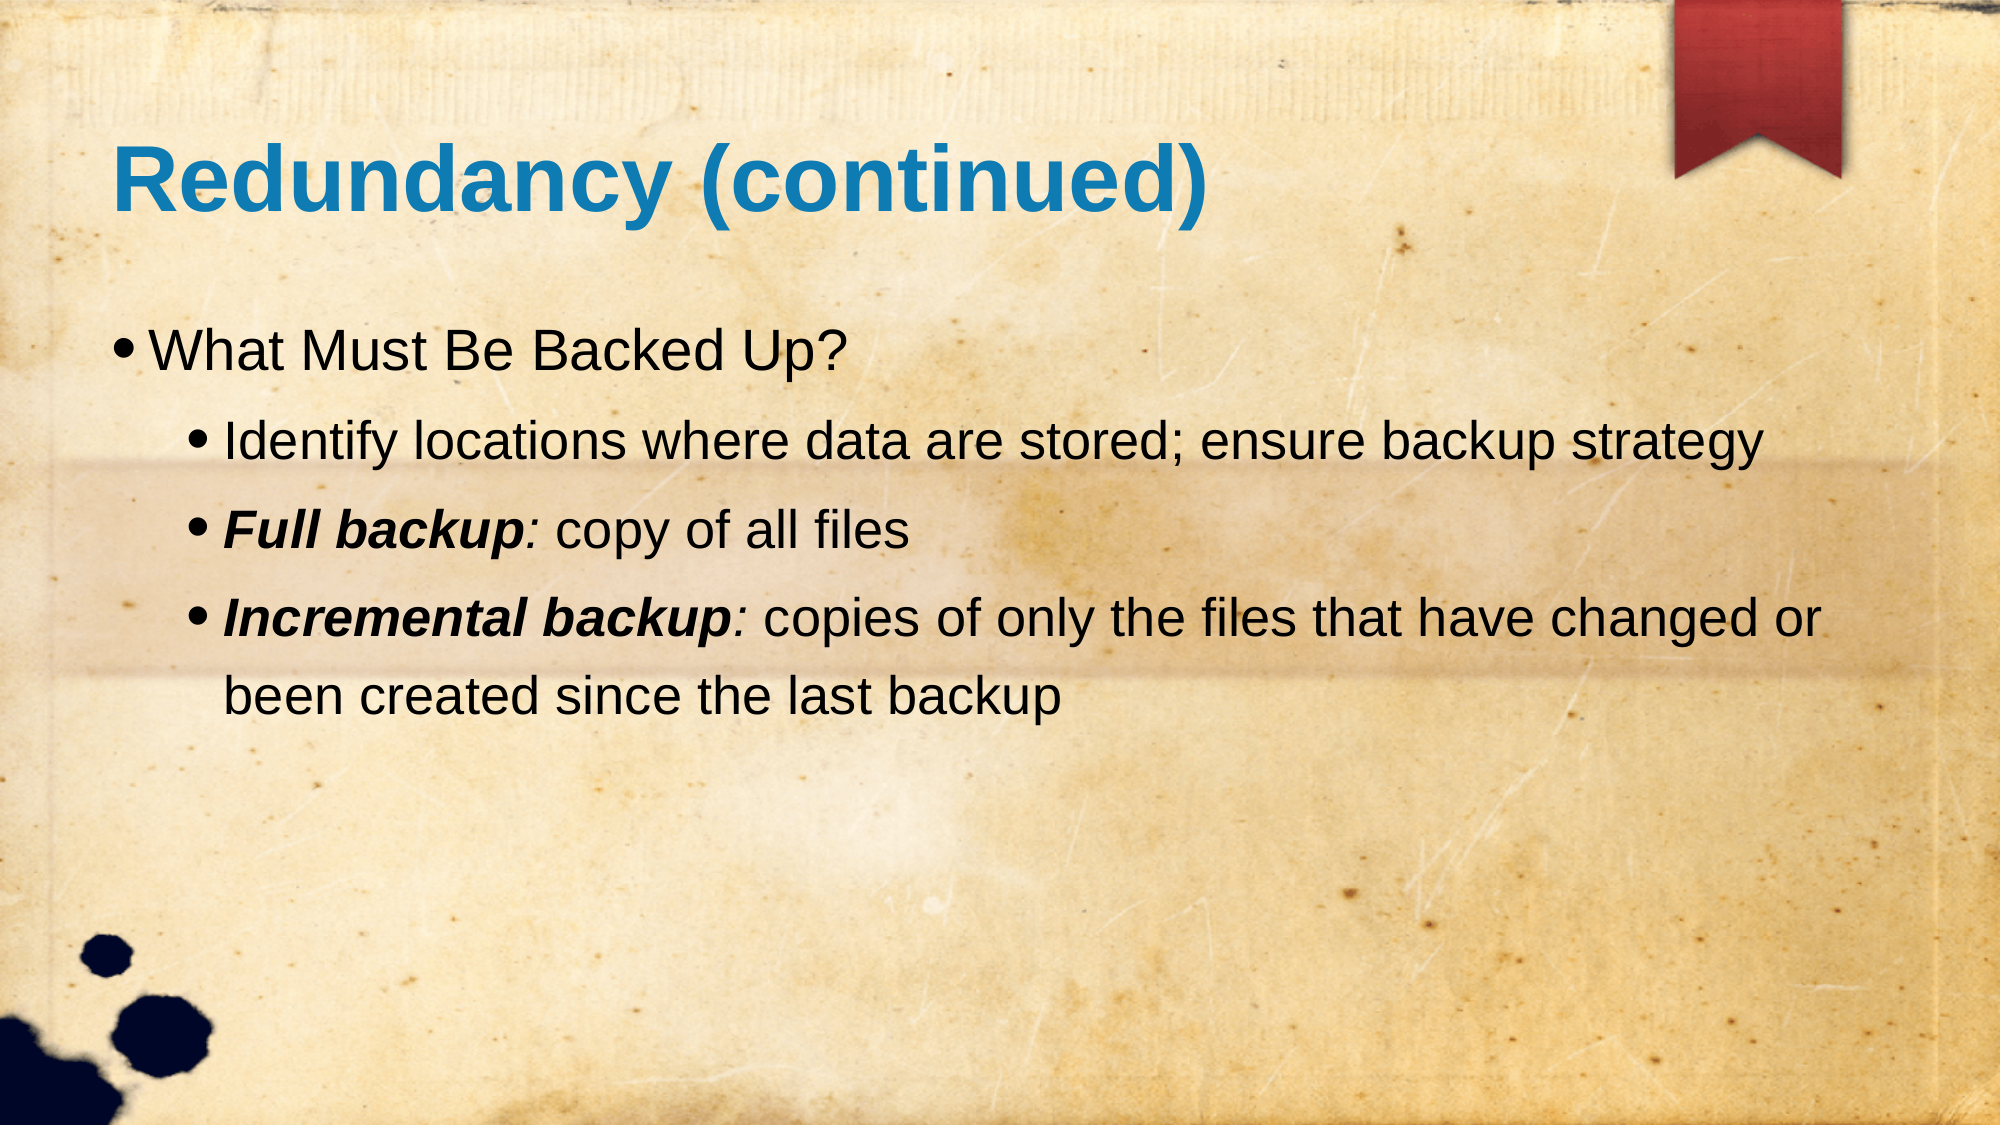

Redundancy (continued)
What Must Be Backed Up?
Identify locations where data are stored; ensure backup strategy
Full backup: copy of all files
Incremental backup: copies of only the files that have changed or been created since the last backup